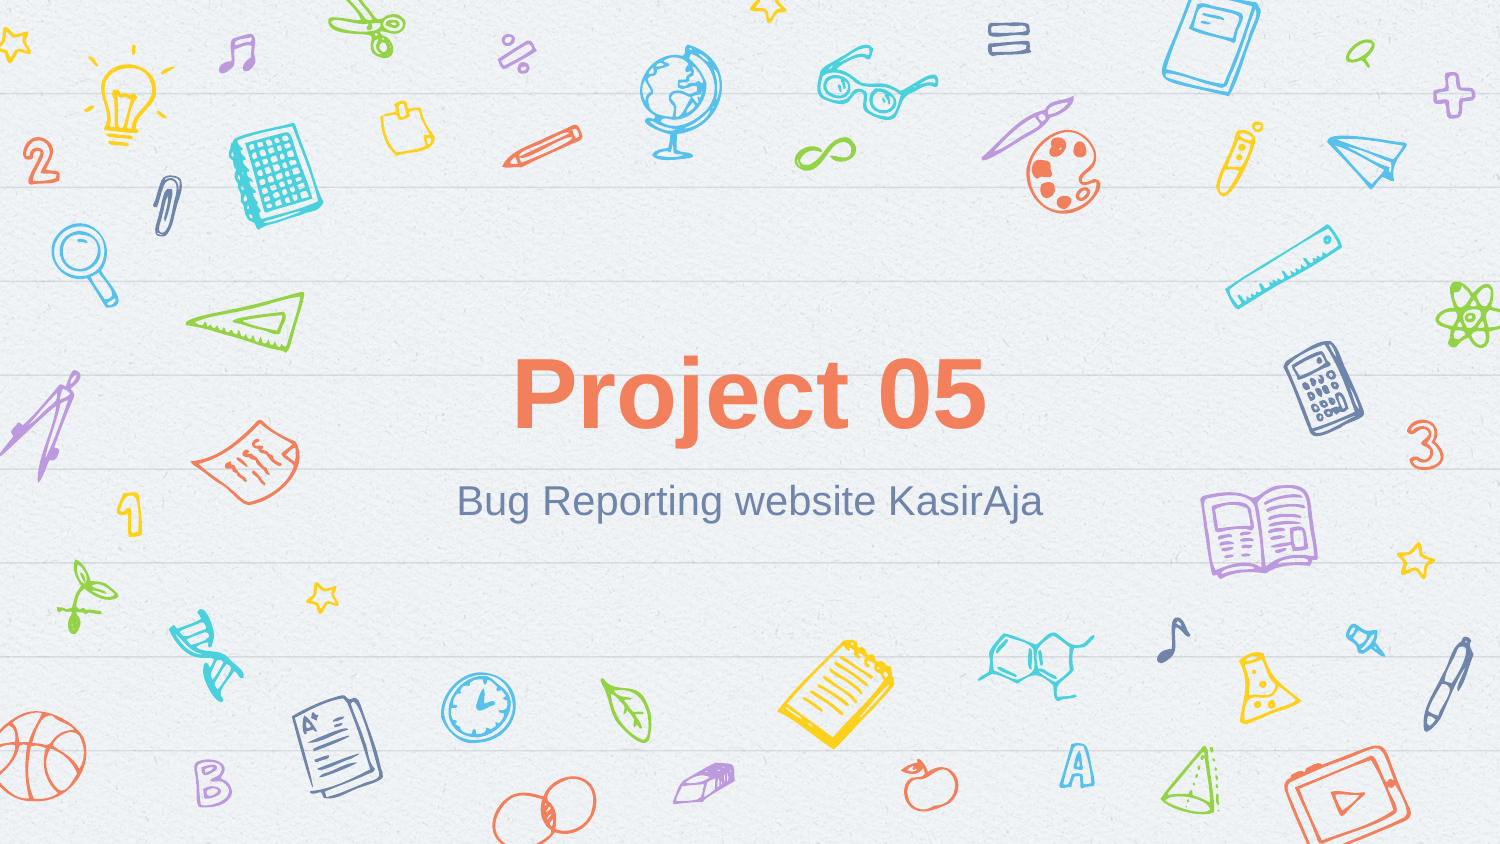

# Project 05
Bug Reporting website KasirAja